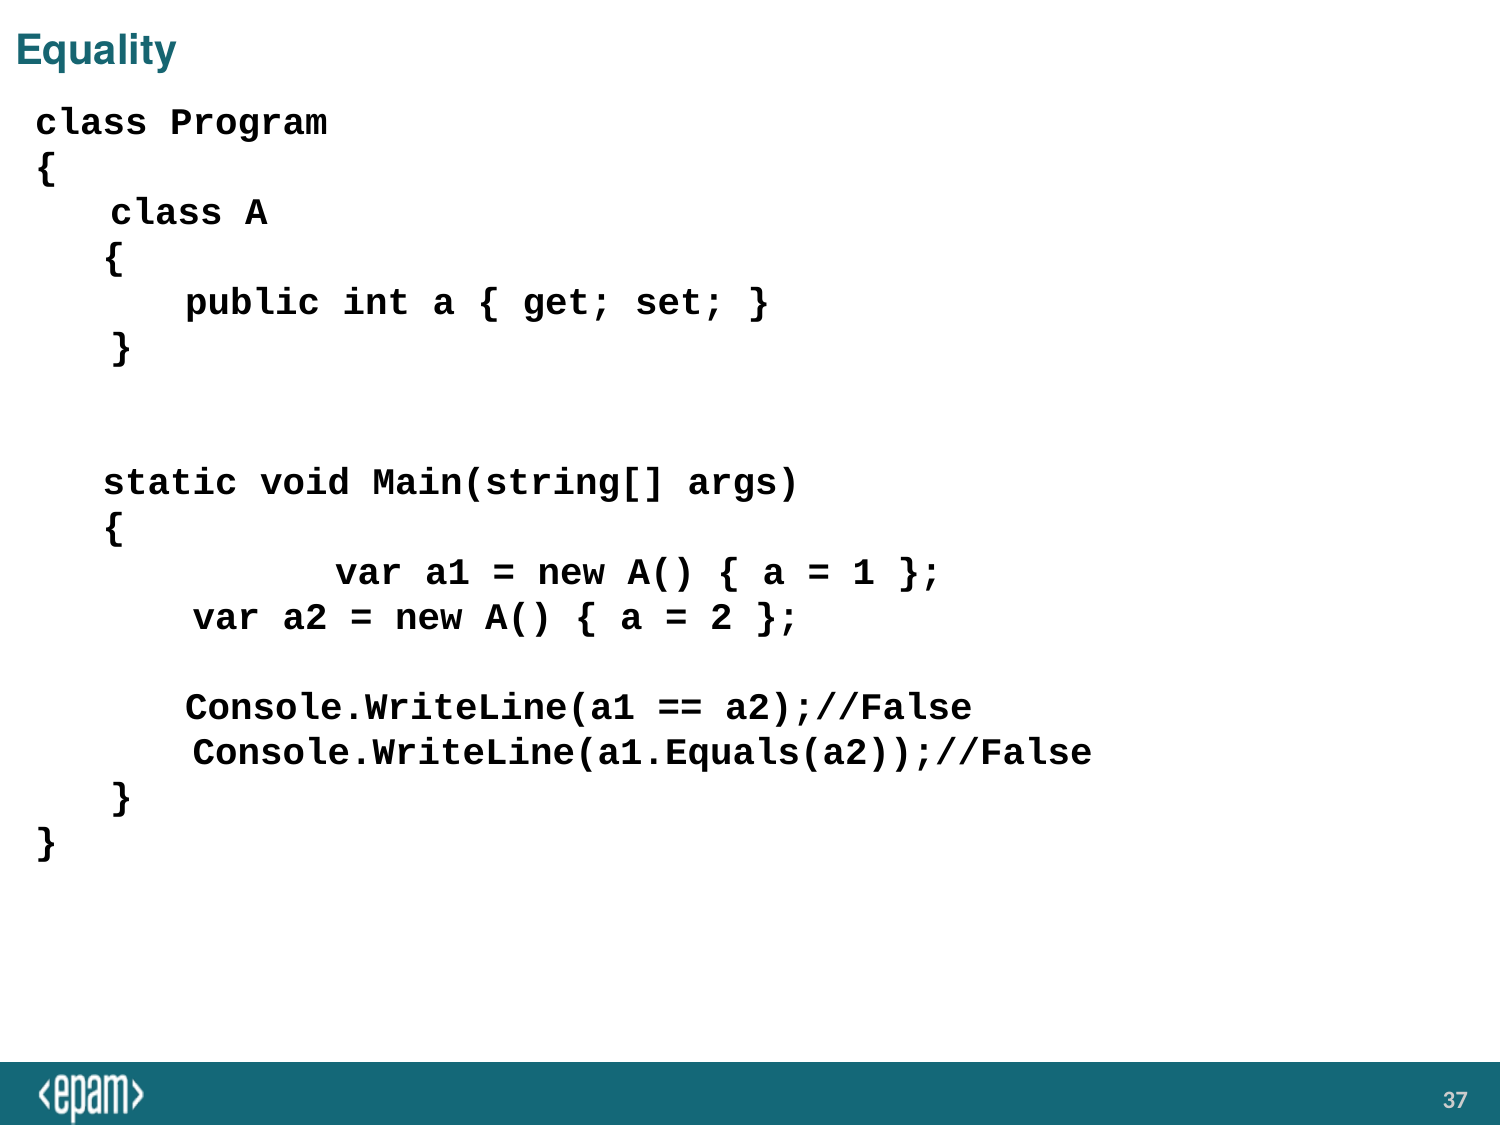

# Equality
class Program
{
class A
   {
public int a { get; set; }
}

   static void Main(string[] args)
   {
   		var a1 = new A() { a = 1 };
       var a2 = new A() { a = 2 };

Console.WriteLine(a1 == a2);//False
       Console.WriteLine(a1.Equals(a2));//False
}
}